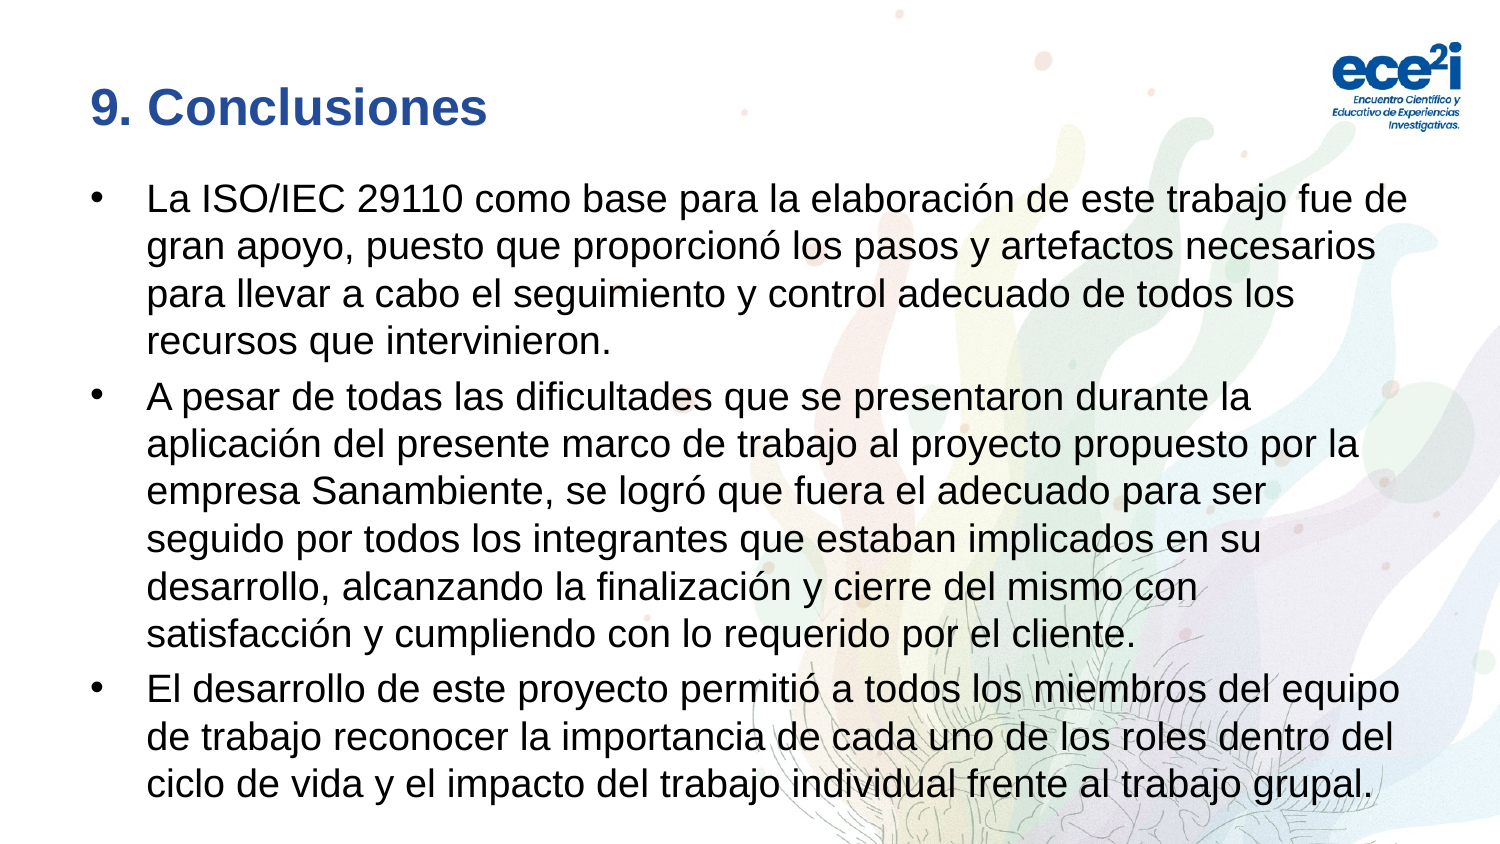

# 9. Conclusiones
La ISO/IEC 29110 como base para la elaboración de este trabajo fue de gran apoyo, puesto que proporcionó los pasos y artefactos necesarios para llevar a cabo el seguimiento y control adecuado de todos los recursos que intervinieron.
A pesar de todas las dificultades que se presentaron durante la aplicación del presente marco de trabajo al proyecto propuesto por la empresa Sanambiente, se logró que fuera el adecuado para ser seguido por todos los integrantes que estaban implicados en su desarrollo, alcanzando la finalización y cierre del mismo con satisfacción y cumpliendo con lo requerido por el cliente.
El desarrollo de este proyecto permitió a todos los miembros del equipo de trabajo reconocer la importancia de cada uno de los roles dentro del ciclo de vida y el impacto del trabajo individual frente al trabajo grupal.